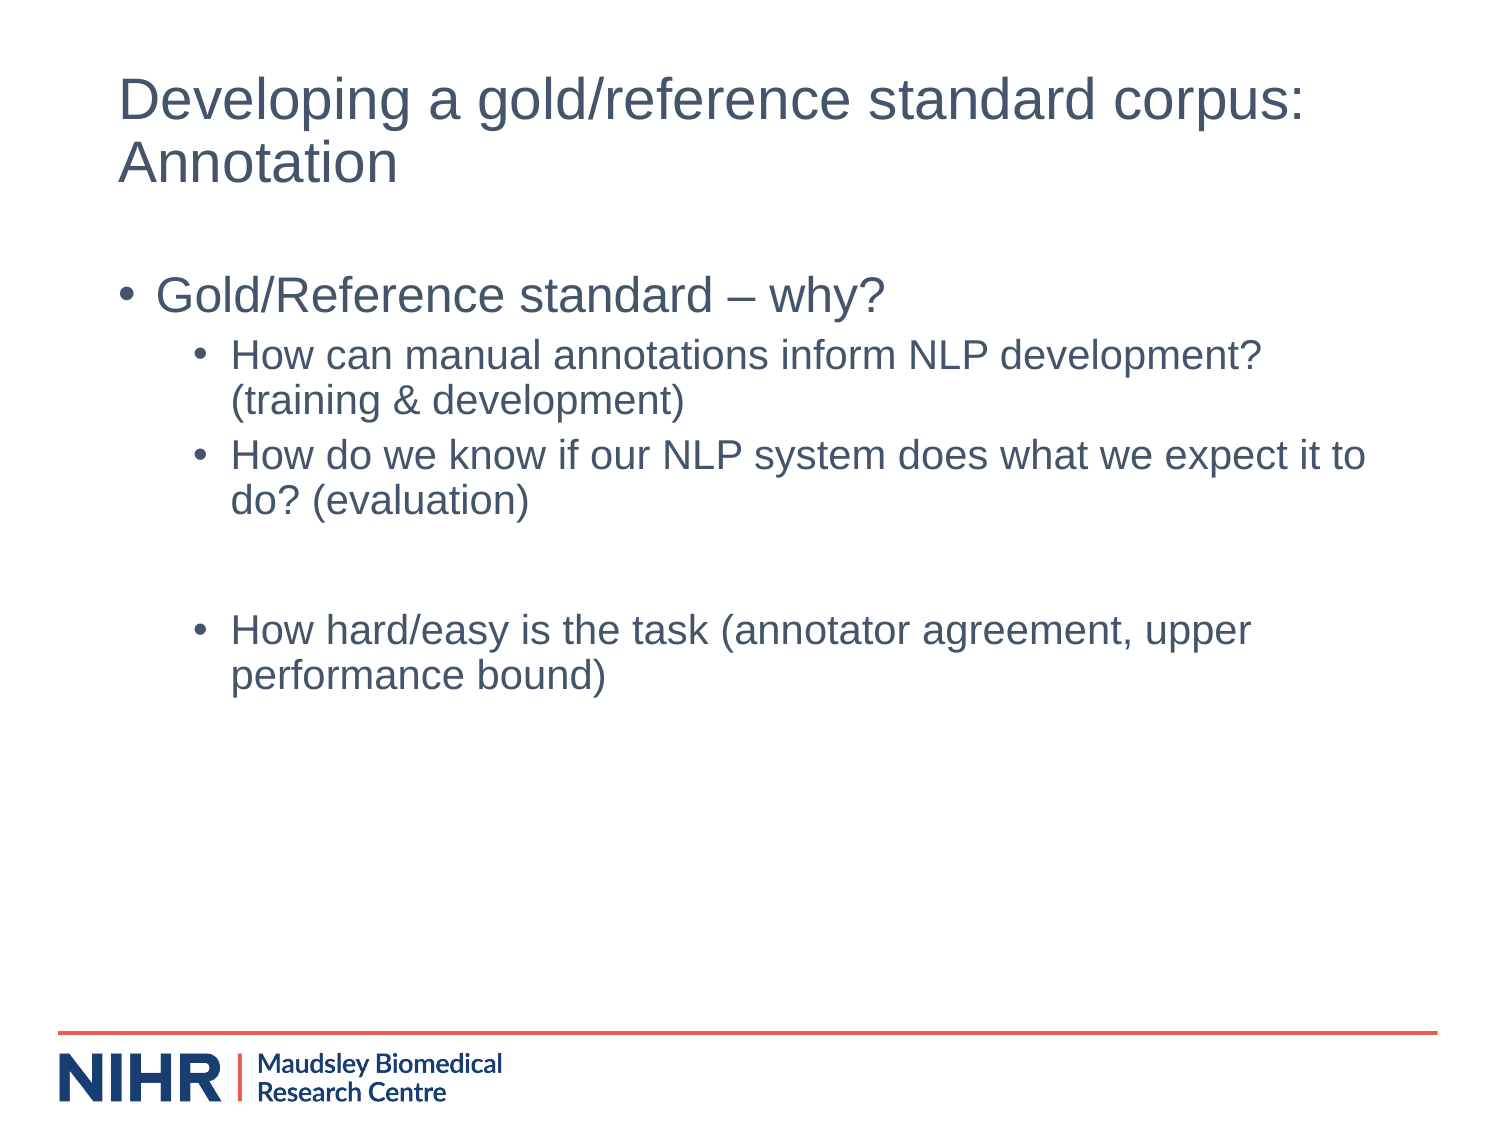

# Developing a gold/reference standard corpus: Annotation
Gold/Reference standard – why?
How can manual annotations inform NLP development? (training & development)
How do we know if our NLP system does what we expect it to do? (evaluation)

How hard/easy is the task (annotator agreement, upper performance bound)